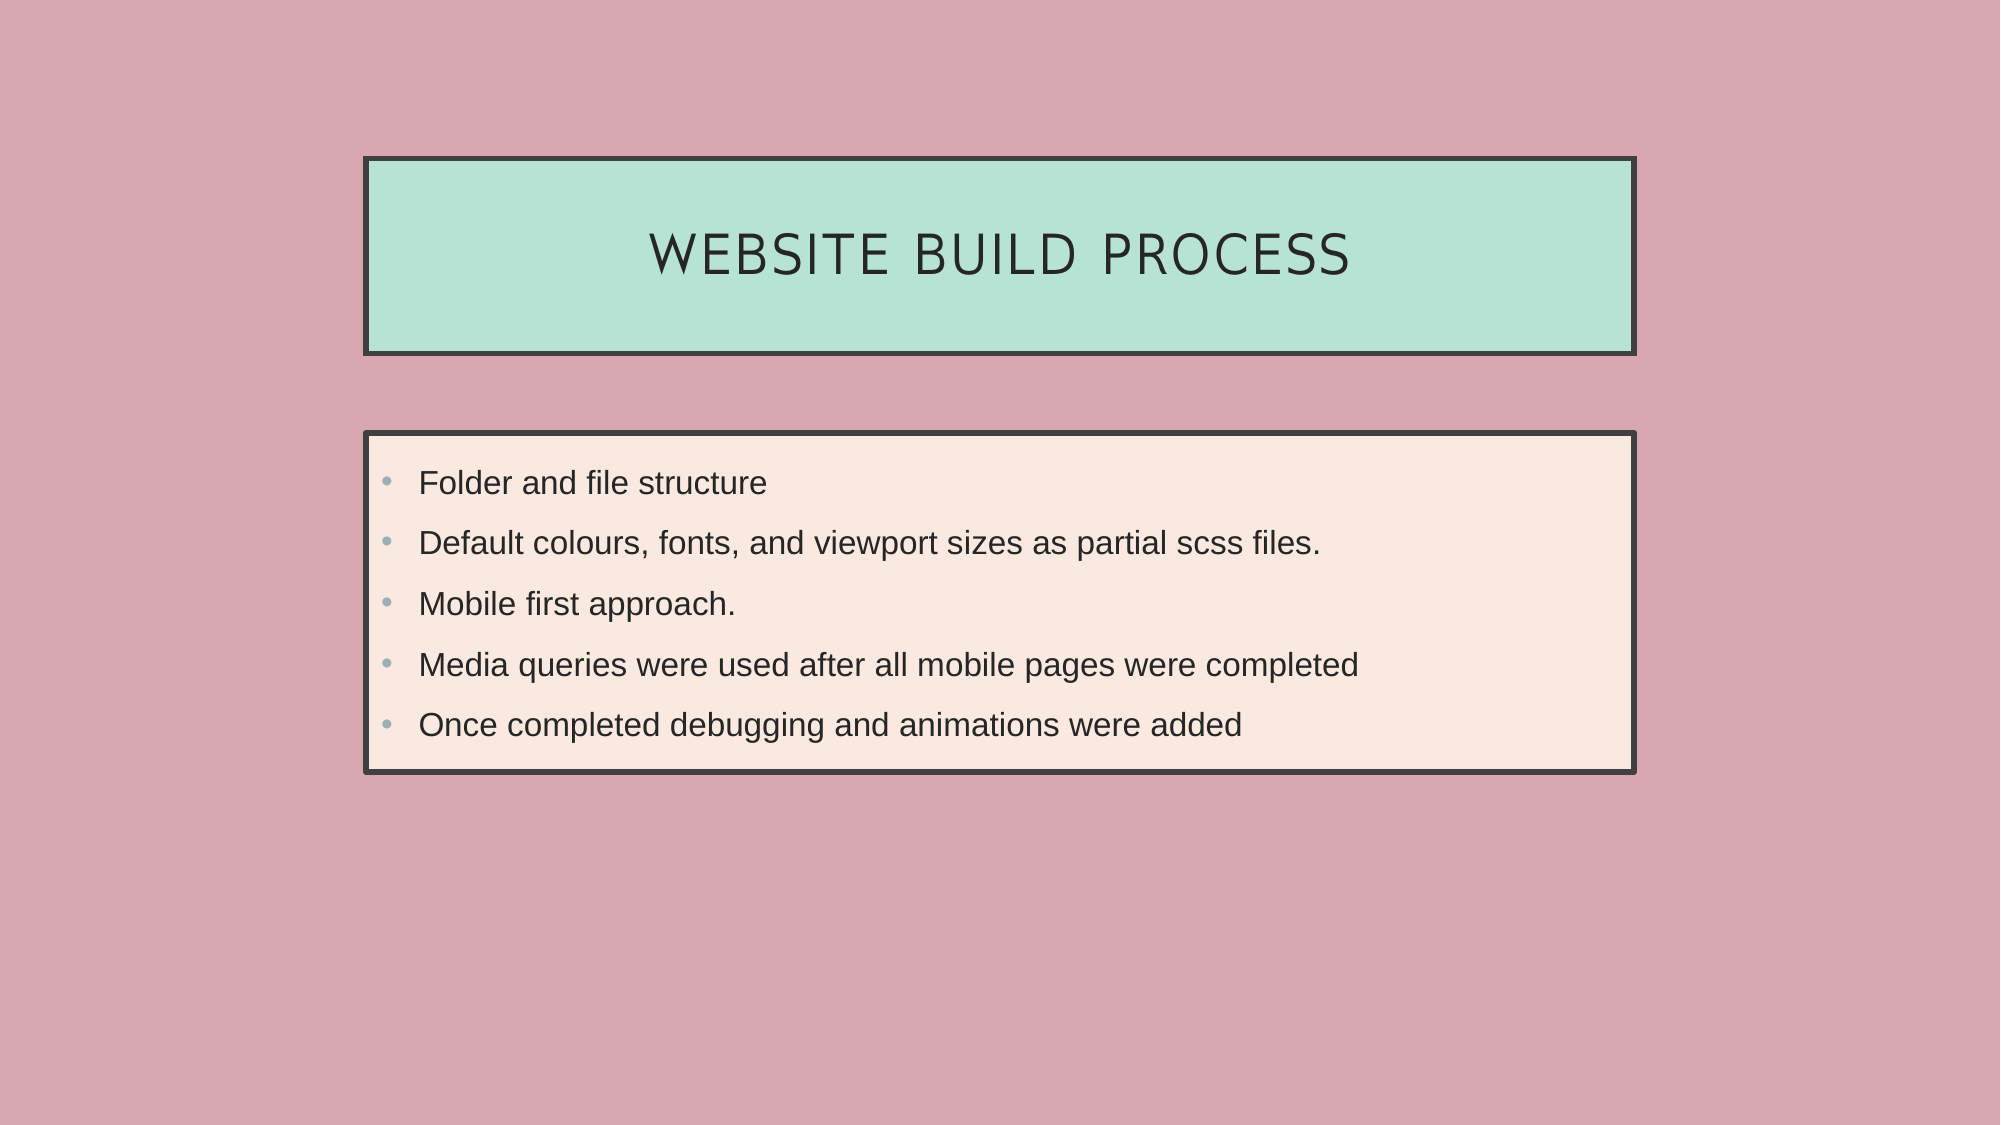

# Website Build Process
Folder and file structure
Default colours, fonts, and viewport sizes as partial scss files.
Mobile first approach.
Media queries were used after all mobile pages were completed
Once completed debugging and animations were added